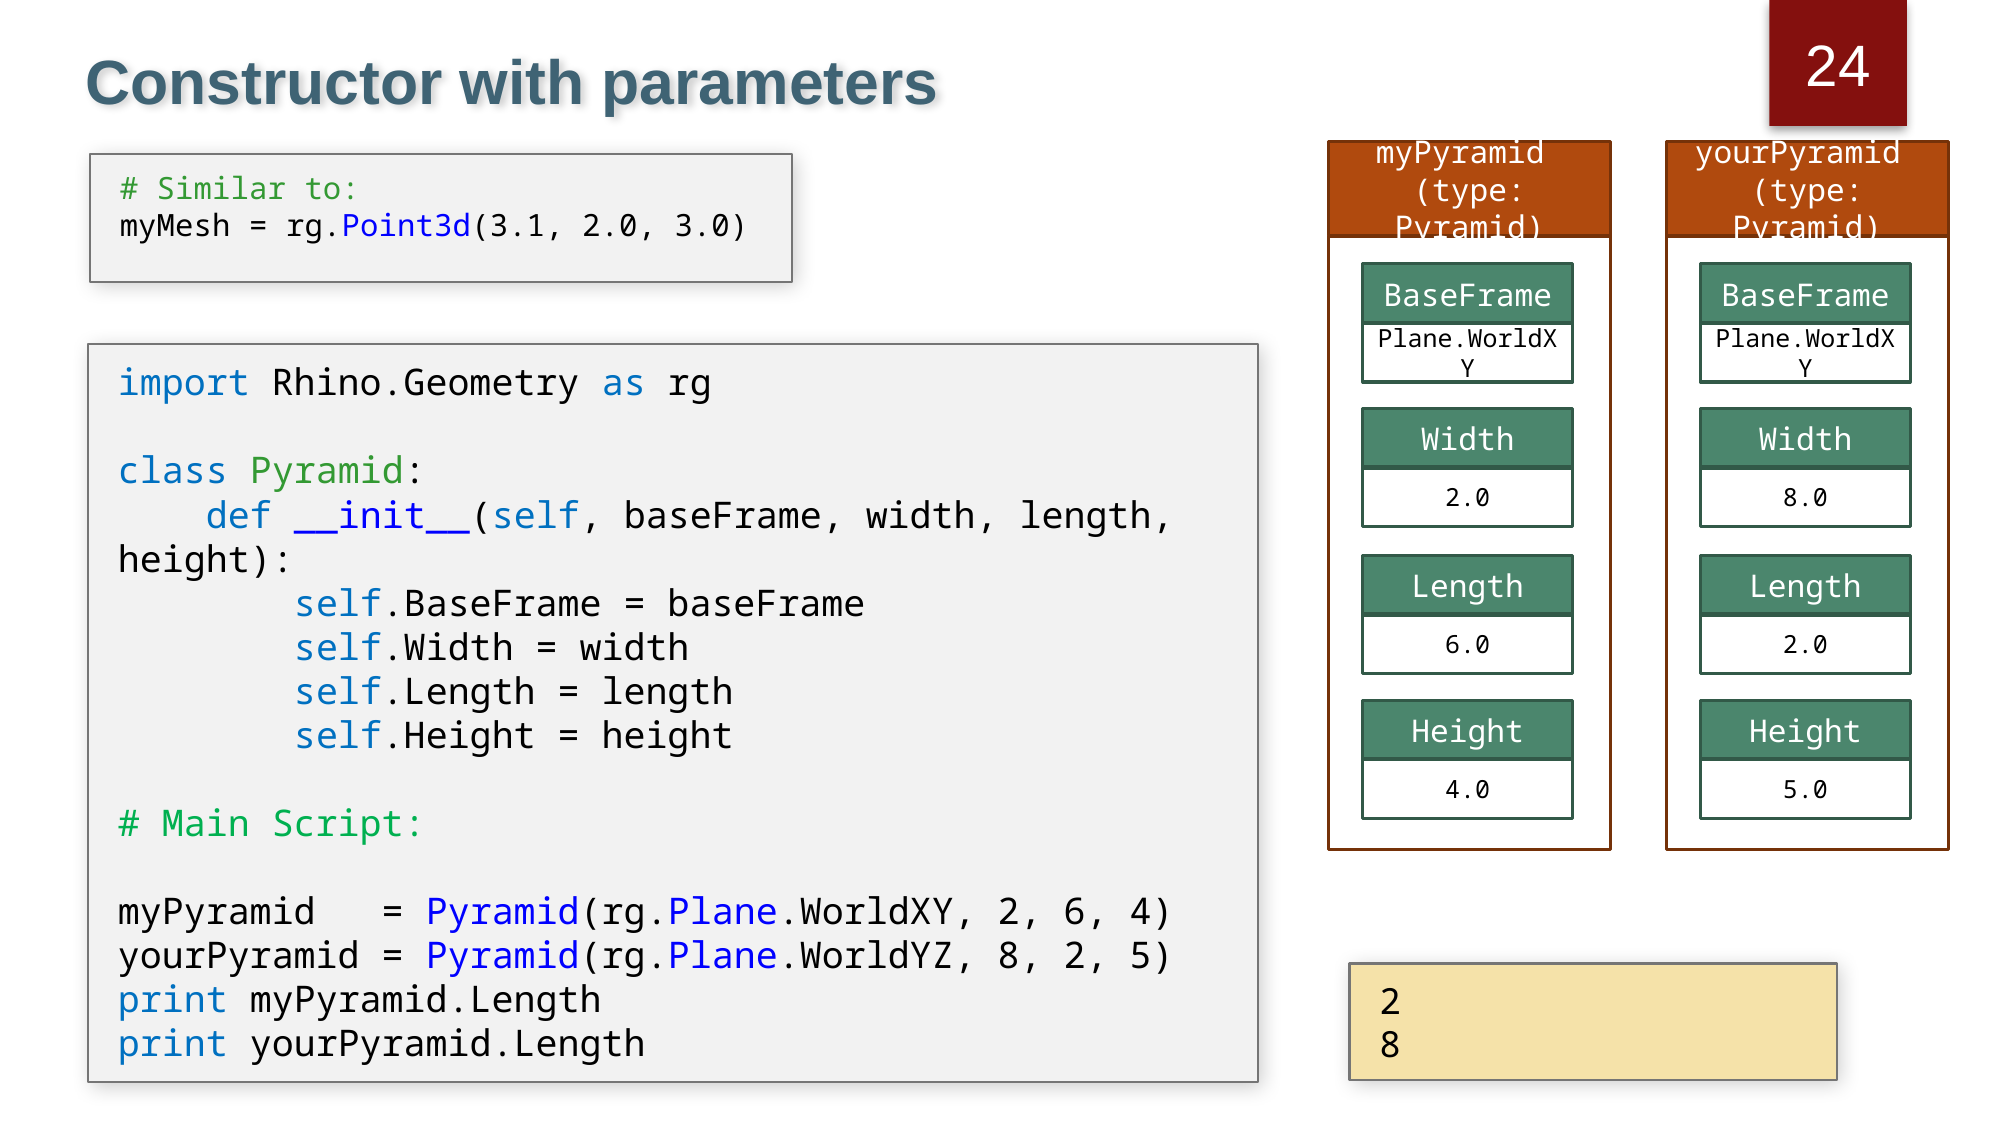

24
# Constructor with parameters
myPyramid
(type: Pyramid)
yourPyramid
(type: Pyramid)
# Similar to:
myMesh = rg.Point3d(3.1, 2.0, 3.0)

BaseFrame
BaseFrame
Plane.WorldXY
Plane.WorldXY
import Rhino.Geometry as rg

class Pyramid:
    def __init__(self, baseFrame, width, length, height):
        self.BaseFrame = baseFrame
        self.Width = width
        self.Length = length
        self.Height = height

# Main Script:

myPyramid   = Pyramid(rg.Plane.WorldXY, 2, 6, 4)
yourPyramid = Pyramid(rg.Plane.WorldYZ, 8, 2, 5)
print myPyramid.Length
print yourPyramid.Length

Width
Width
2.0
8.0
Length
Length
6.0
2.0
Height
Height
4.0
5.0
2
8